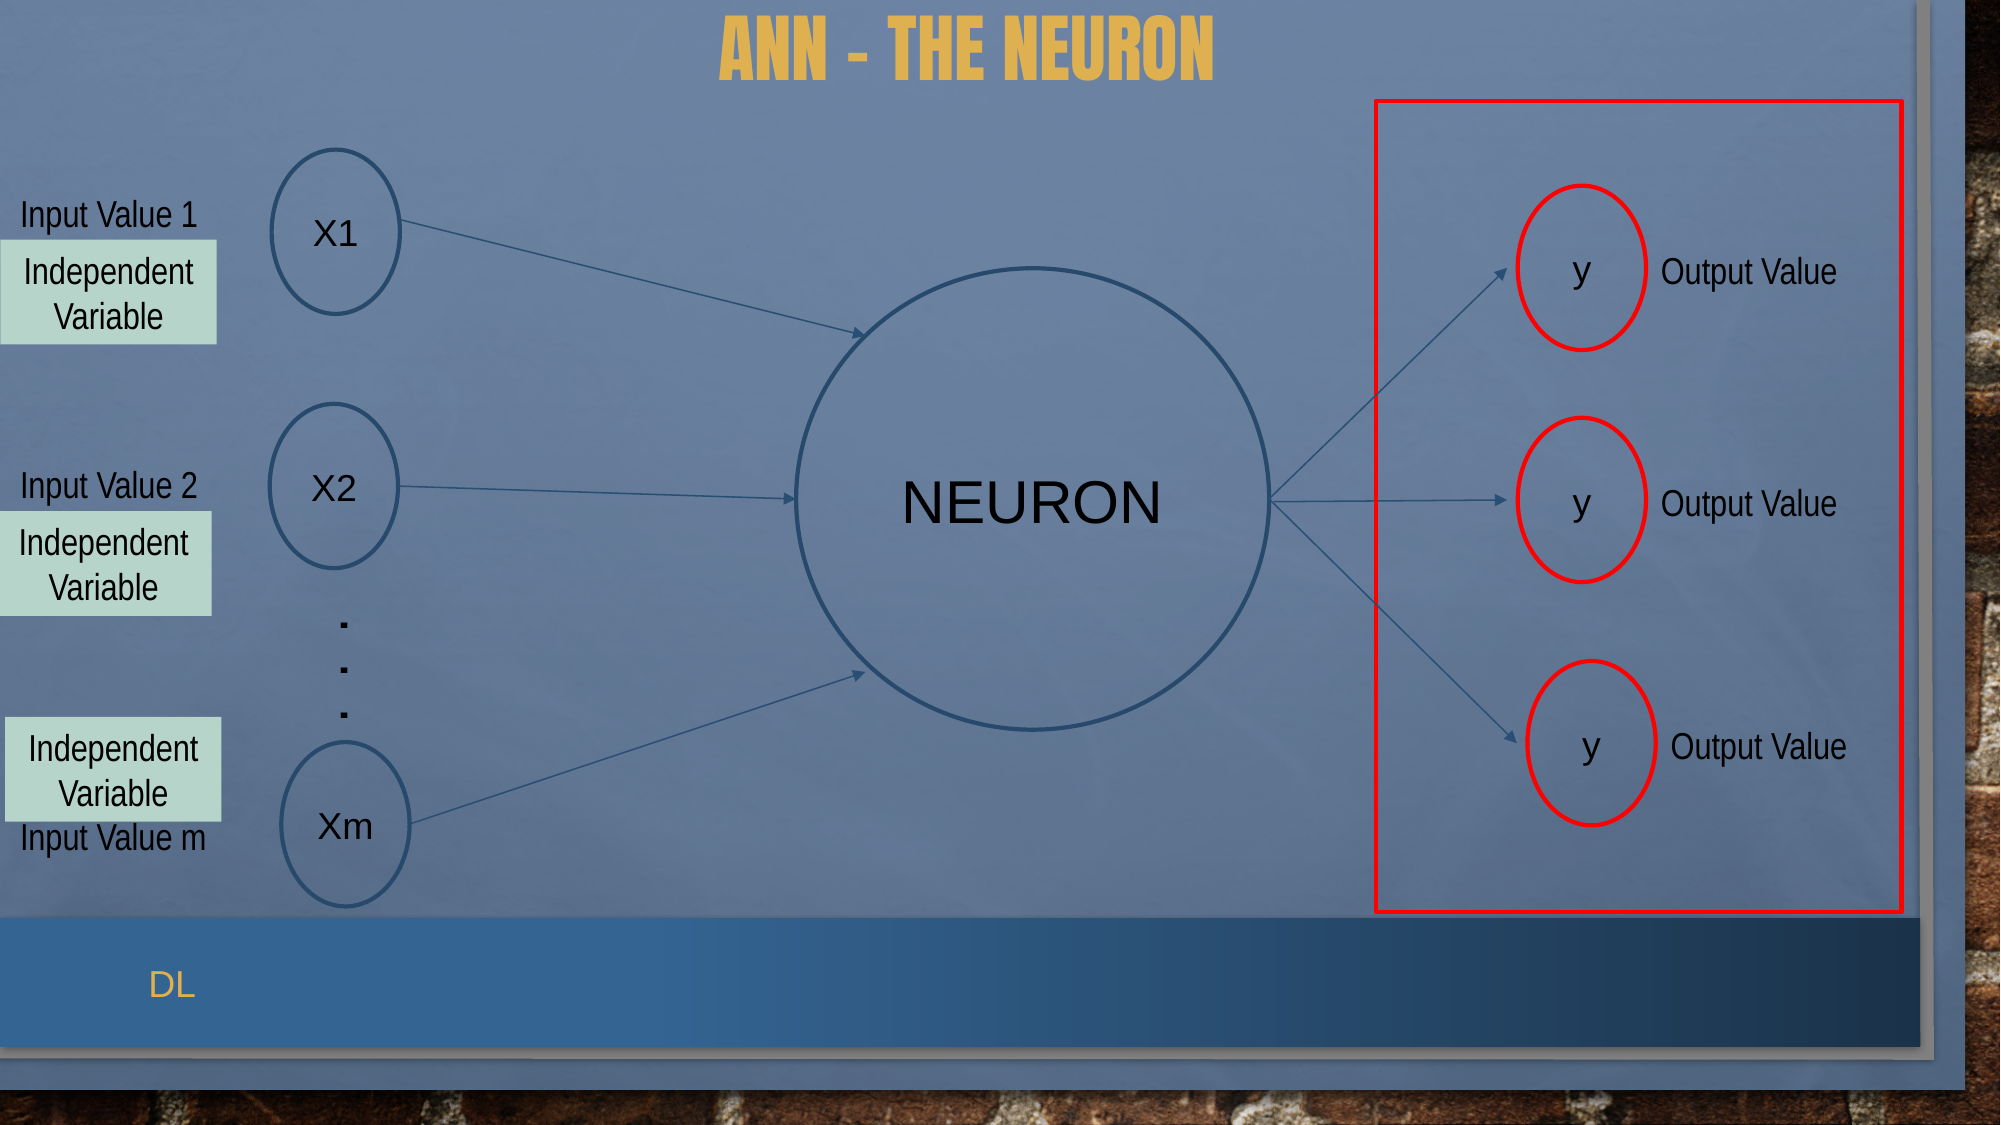

ANN – THE Neuron

X1
Input Value 1
y

Independent Variable
Output Value

NEURON
X2
y
Input Value 2
Output Value

Independent Variable
.
.
.
y

Output Value
Independent Variable
Xm
Input Value m
DL